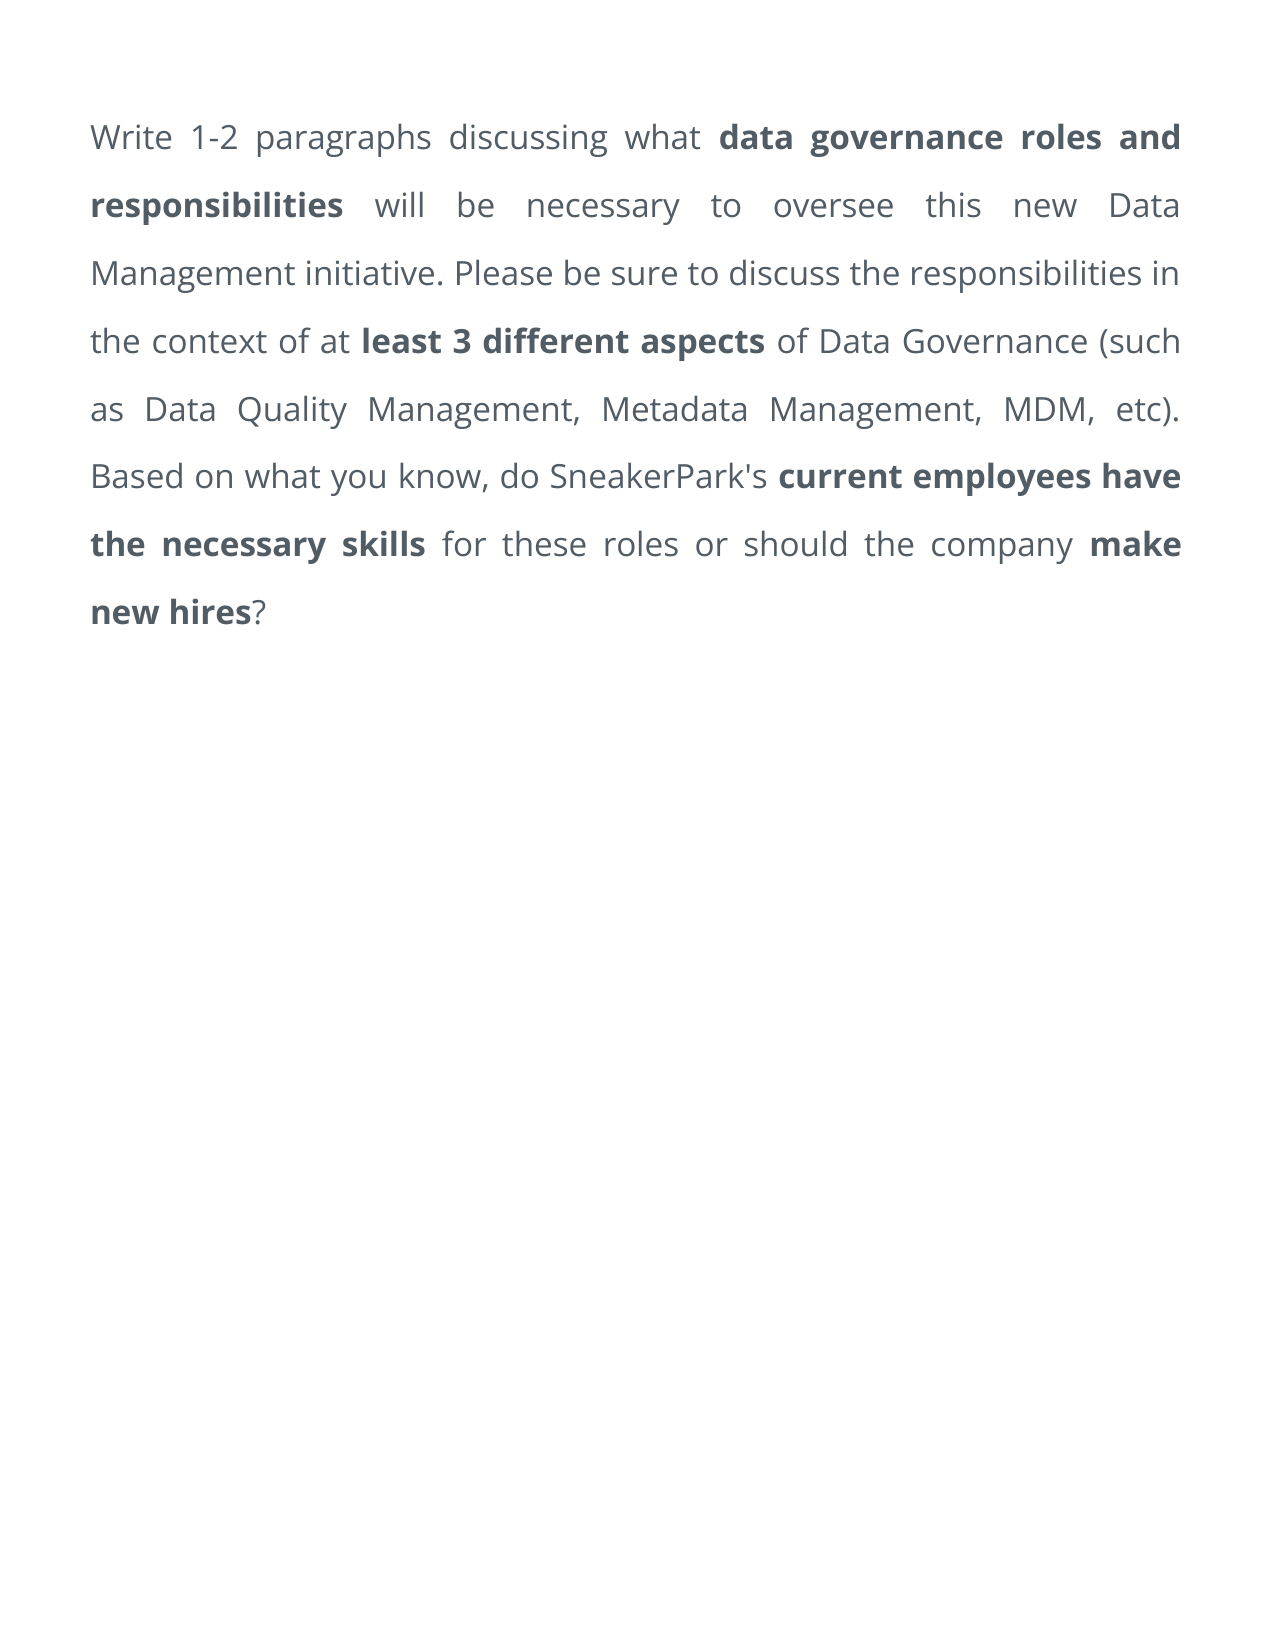

Write 1-2 paragraphs discussing what data governance roles and responsibilities will be necessary to oversee this new Data Management initiative. Please be sure to discuss the responsibilities in the context of at least 3 different aspects of Data Governance (such as Data Quality Management, Metadata Management, MDM, etc). Based on what you know, do SneakerPark's current employees have the necessary skills for these roles or should the company make new hires?